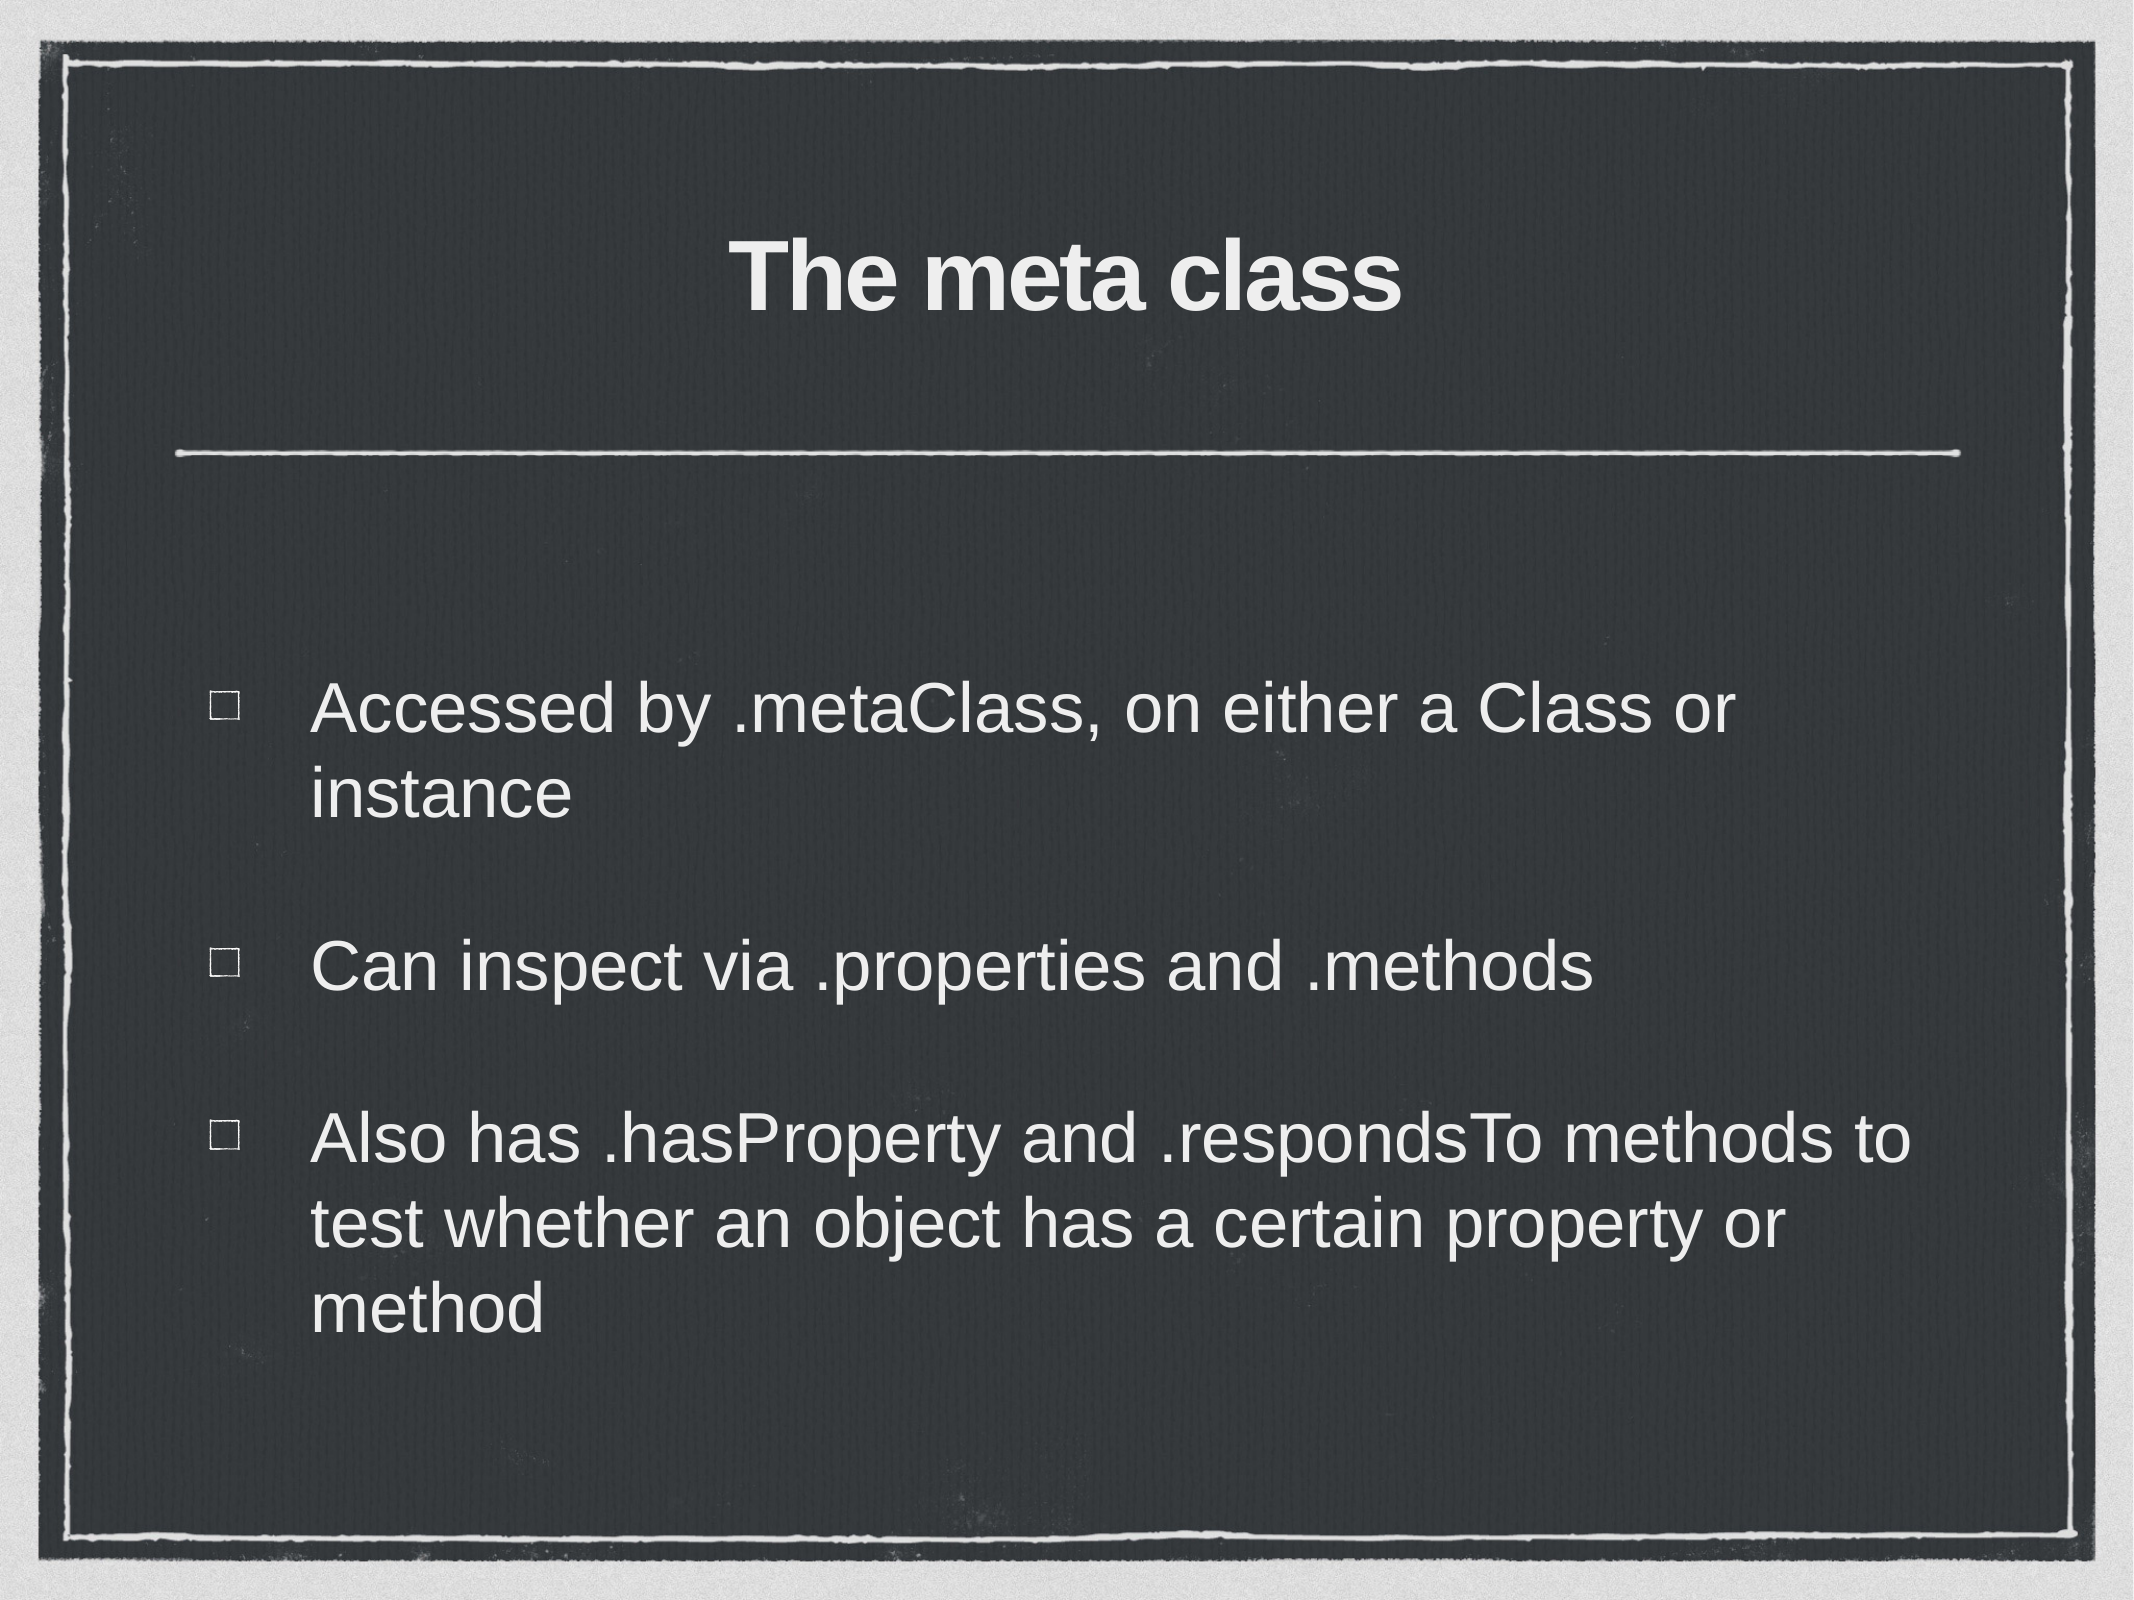

# The meta class
Accessed by .metaClass, on either a Class or instance
Can inspect via .properties and .methods
Also has .hasProperty and .respondsTo methods to test whether an object has a certain property or method